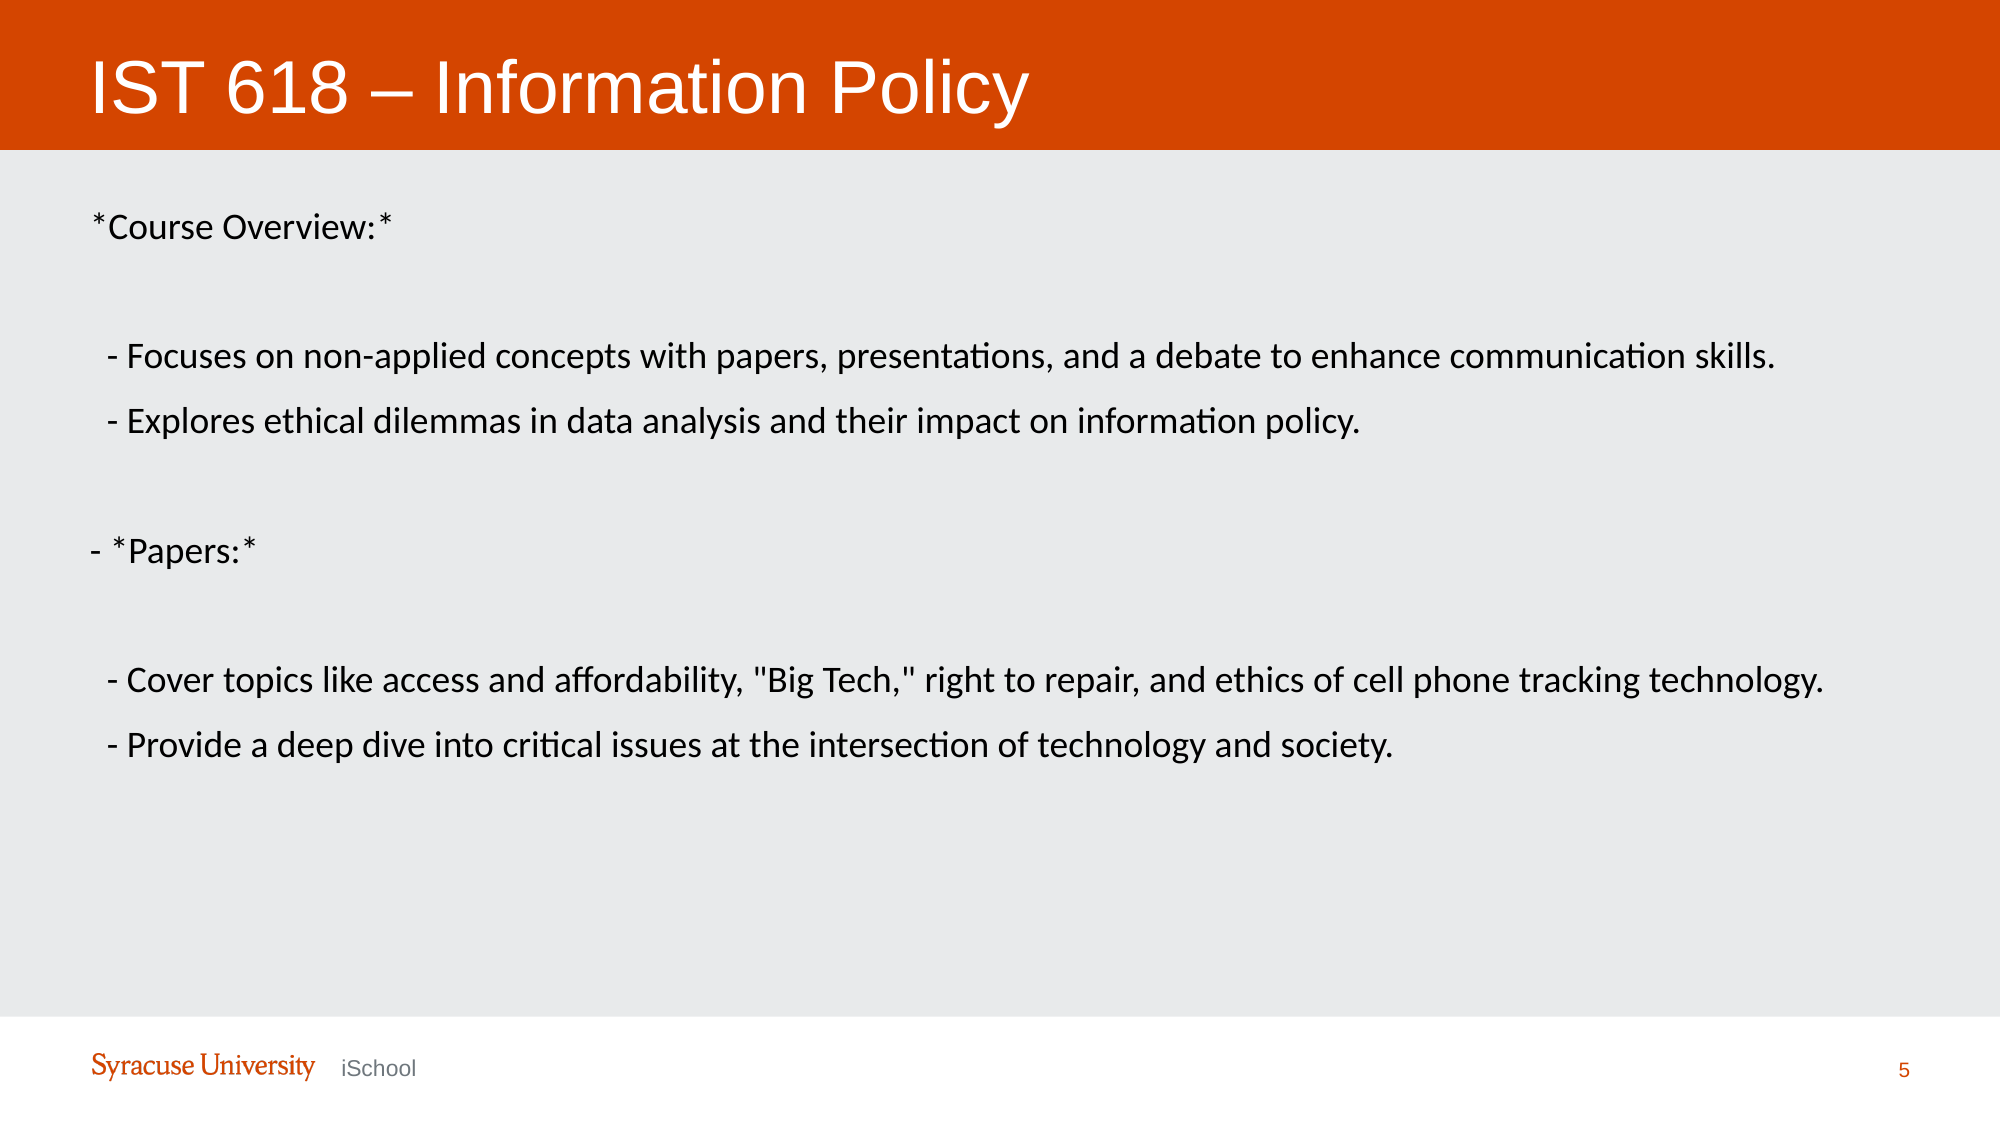

# IST 618 – Information Policy
*Course Overview:*

  - Focuses on non-applied concepts with papers, presentations, and a debate to enhance communication skills.
  - Explores ethical dilemmas in data analysis and their impact on information policy.

- *Papers:*

  - Cover topics like access and affordability, "Big Tech," right to repair, and ethics of cell phone tracking technology.
  - Provide a deep dive into critical issues at the intersection of technology and society.

5
iSchool